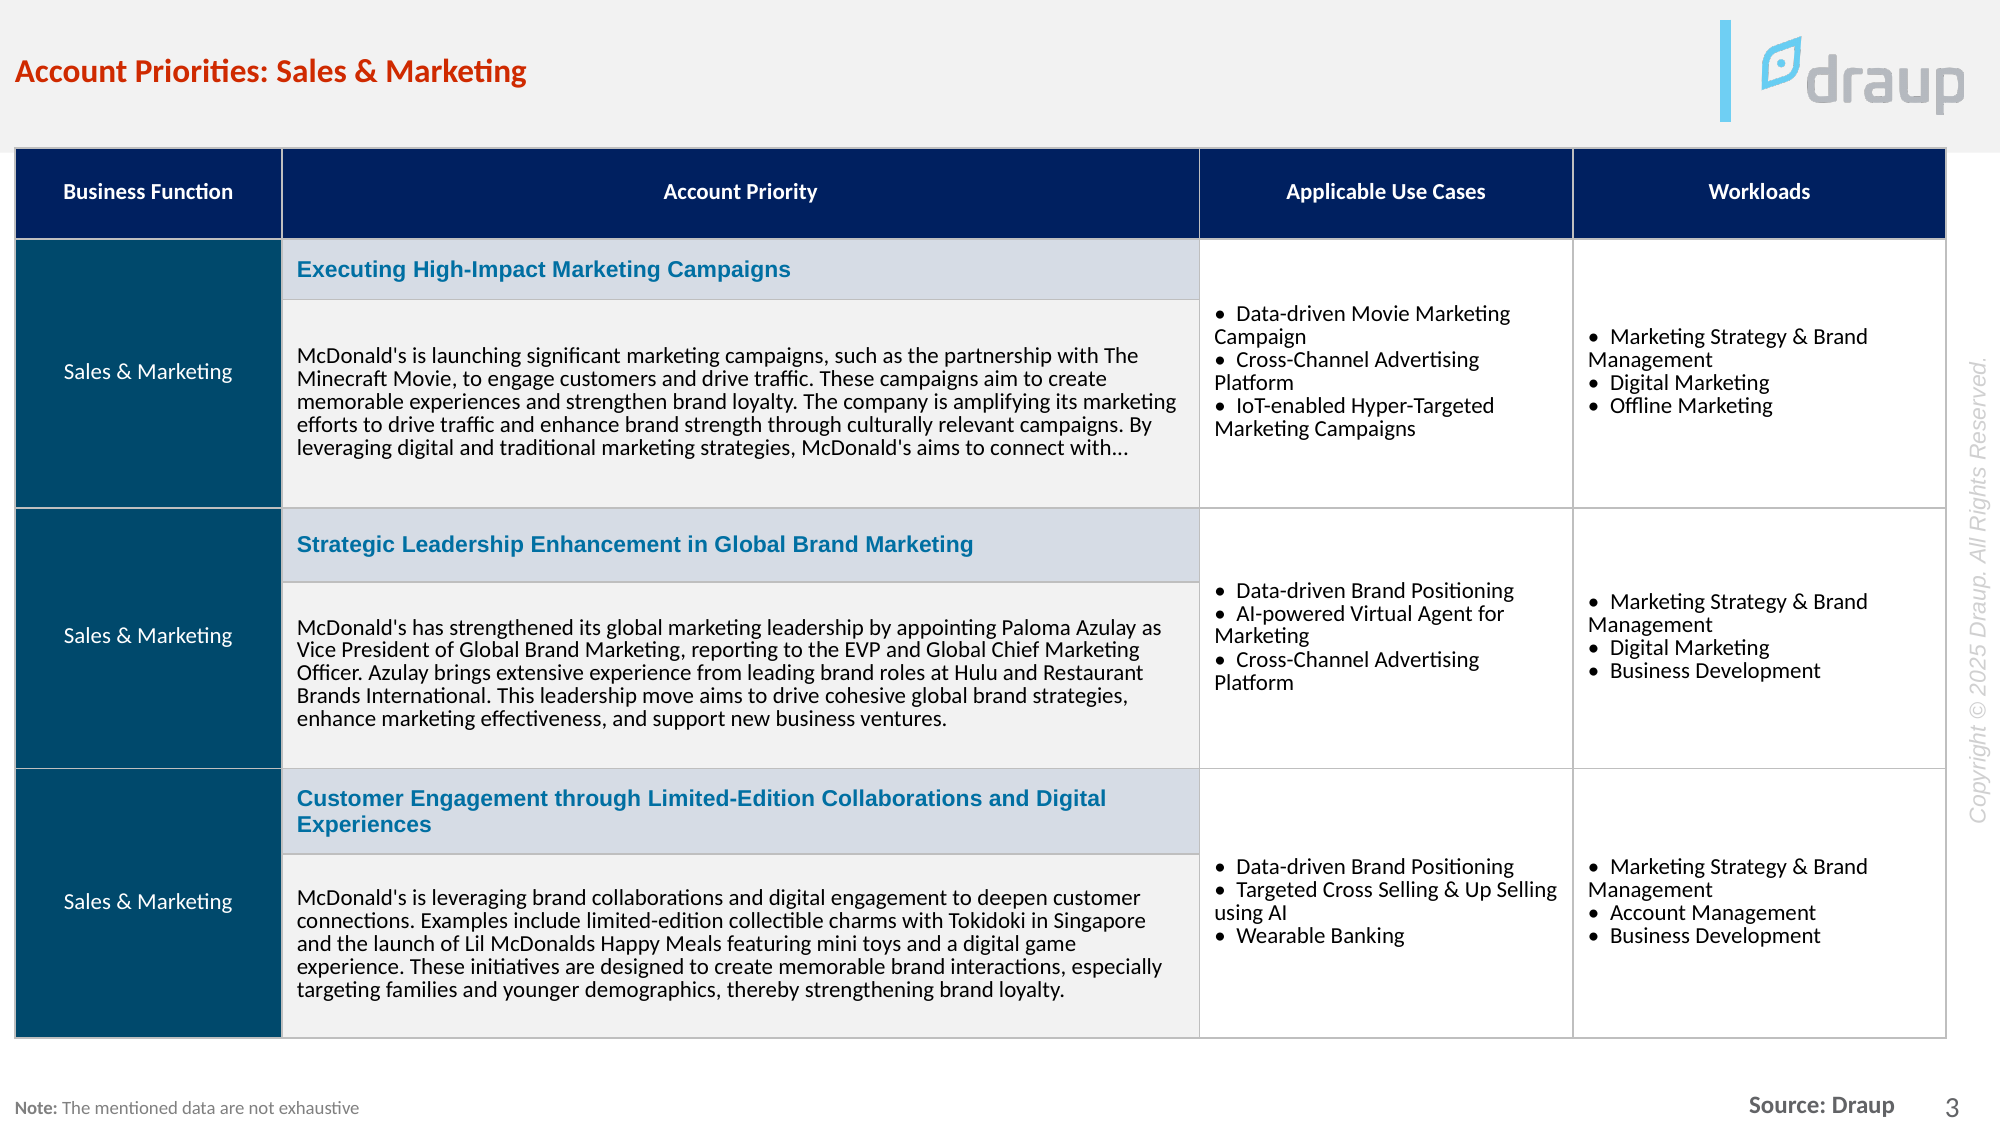

Account Priorities: Sales & Marketing
| Business Function | Account Priority | Applicable Use Cases | Workloads |
| --- | --- | --- | --- |
| Sales & Marketing | Executing High-Impact Marketing Campaigns | • Data-driven Movie Marketing Campaign • Cross-Channel Advertising Platform • IoT-enabled Hyper-Targeted Marketing Campaigns | • Marketing Strategy & Brand Management • Digital Marketing • Offline Marketing |
|  | McDonald's is launching significant marketing campaigns, such as the partnership with The Minecraft Movie, to engage customers and drive traffic. These campaigns aim to create memorable experiences and strengthen brand loyalty. The company is amplifying its marketing efforts to drive traffic and enhance brand strength through culturally relevant campaigns. By leveraging digital and traditional marketing strategies, McDonald's aims to connect with... |  |  |
| Sales & Marketing | Strategic Leadership Enhancement in Global Brand Marketing | • Data-driven Brand Positioning • AI-powered Virtual Agent for Marketing • Cross-Channel Advertising Platform | • Marketing Strategy & Brand Management • Digital Marketing • Business Development |
|  | McDonald's has strengthened its global marketing leadership by appointing Paloma Azulay as Vice President of Global Brand Marketing, reporting to the EVP and Global Chief Marketing Officer. Azulay brings extensive experience from leading brand roles at Hulu and Restaurant Brands International. This leadership move aims to drive cohesive global brand strategies, enhance marketing effectiveness, and support new business ventures. |  |  |
| Sales & Marketing | Customer Engagement through Limited-Edition Collaborations and Digital Experiences | • Data-driven Brand Positioning • Targeted Cross Selling & Up Selling using AI • Wearable Banking | • Marketing Strategy & Brand Management • Account Management • Business Development |
|  | McDonald's is leveraging brand collaborations and digital engagement to deepen customer connections. Examples include limited-edition collectible charms with Tokidoki in Singapore and the launch of Lil McDonalds Happy Meals featuring mini toys and a digital game experience. These initiatives are designed to create memorable brand interactions, especially targeting families and younger demographics, thereby strengthening brand loyalty. |  |  |
Note: The mentioned data are not exhaustive